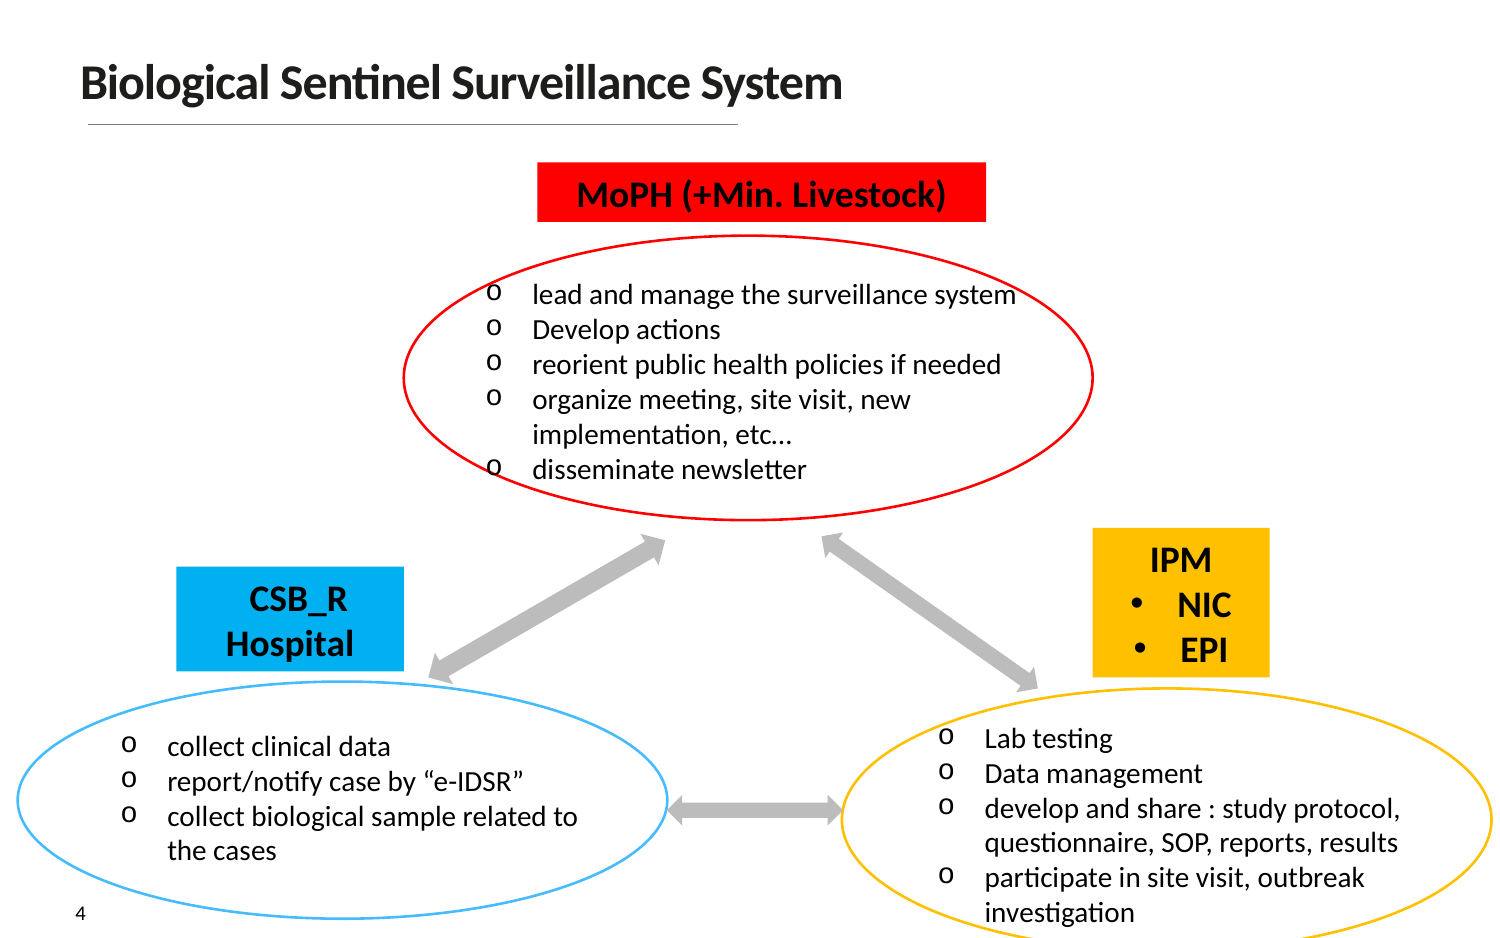

MoPH (+Min. Livestock)
# Biological Sentinel Surveillance System

lead and manage the surveillance system
Develop actions
reorient public health policies if needed
organize meeting, site visit, new implementation, etc…
disseminate newsletter

IPM
NIC
EPI
  CSB_R
Hospital

Lab testing
Data management
develop and share : study protocol, questionnaire, SOP, reports, results
participate in site visit, outbreak investigation

collect clinical data
report/notify case by “e-IDSR”
collect biological sample related to the cases

4
11